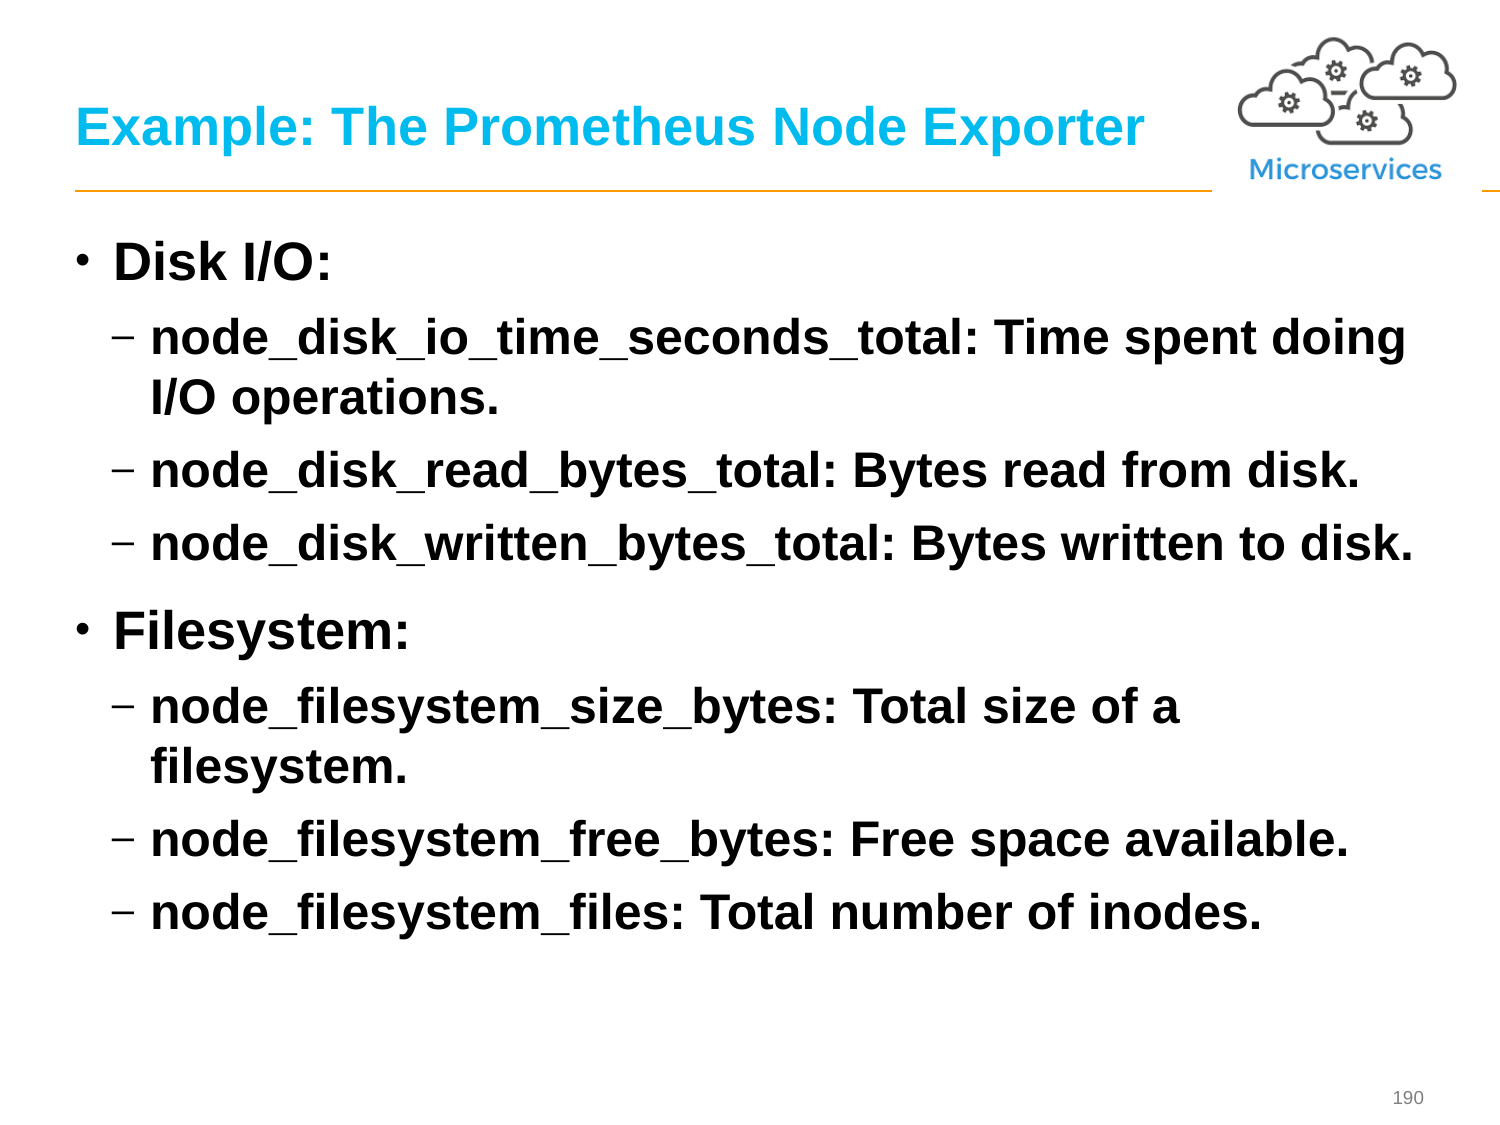

# Example: The Prometheus Node Exporter
Disk I/O:
node_disk_io_time_seconds_total: Time spent doing I/O operations.
node_disk_read_bytes_total: Bytes read from disk.
node_disk_written_bytes_total: Bytes written to disk.
Filesystem:
node_filesystem_size_bytes: Total size of a filesystem.
node_filesystem_free_bytes: Free space available.
node_filesystem_files: Total number of inodes.